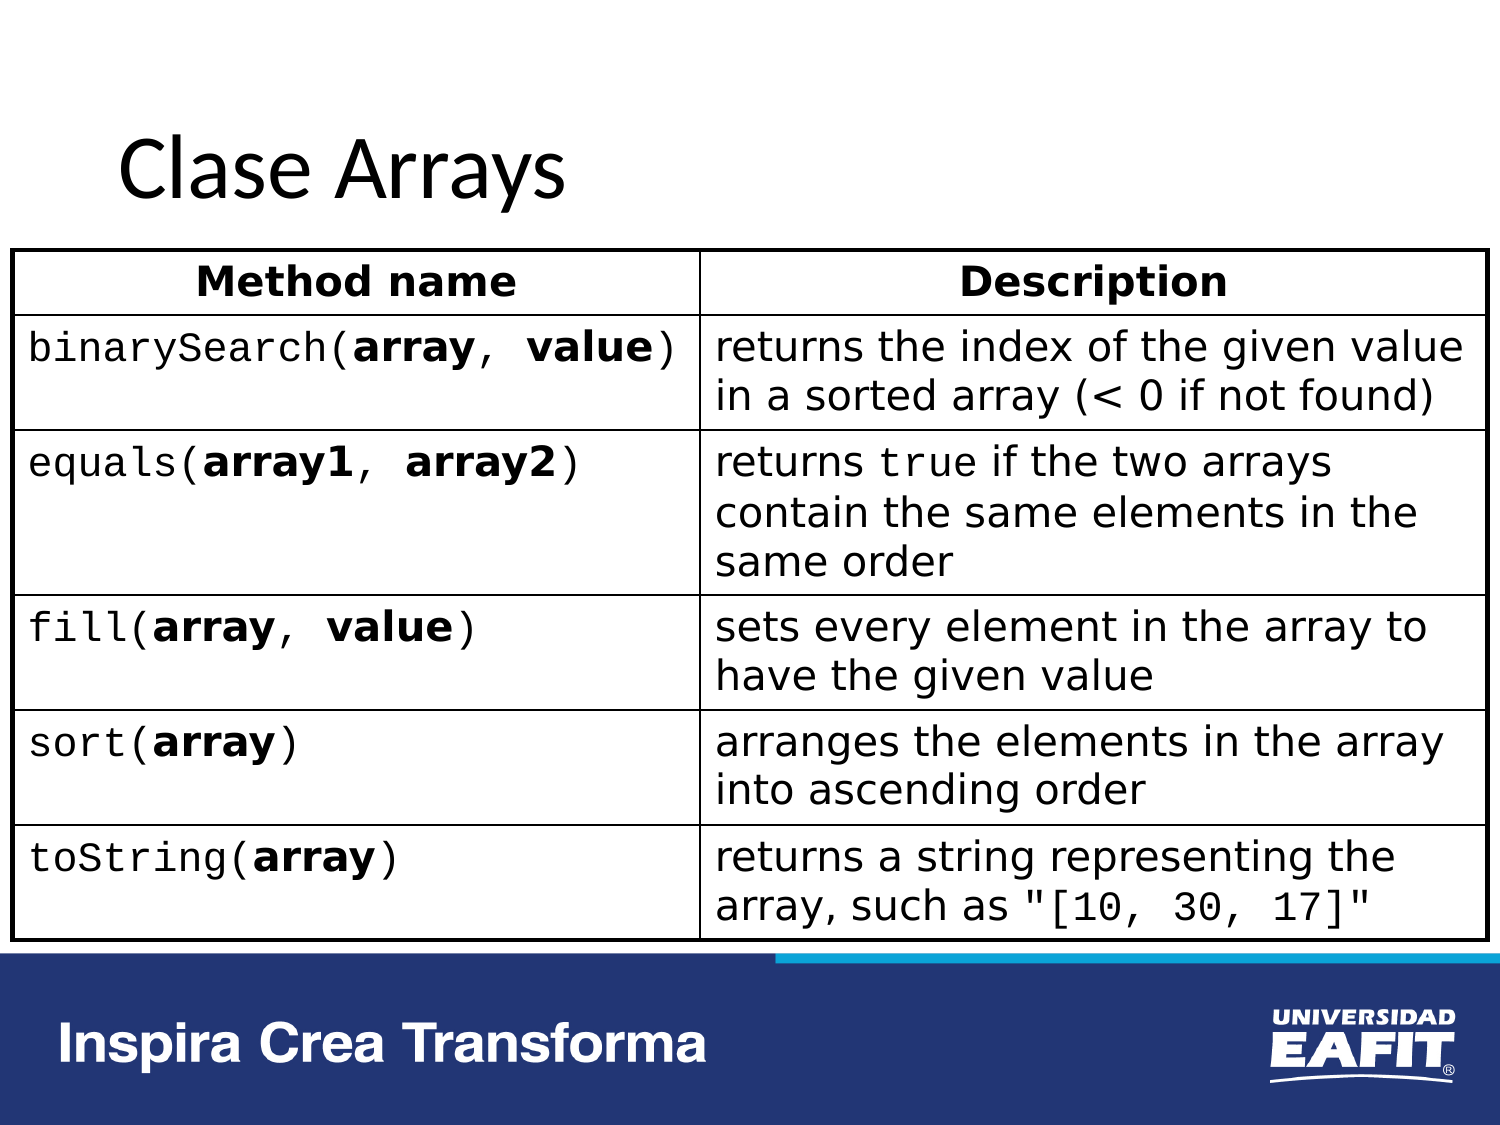

# Clase Arrays
| Method name | Description |
| --- | --- |
| binarySearch(array, value) | returns the index of the given value in a sorted array (< 0 if not found) |
| equals(array1, array2) | returns true if the two arrays contain the same elements in the same order |
| fill(array, value) | sets every element in the array to have the given value |
| sort(array) | arranges the elements in the array into ascending order |
| toString(array) | returns a string representing the array, such as "[10, 30, 17]" |